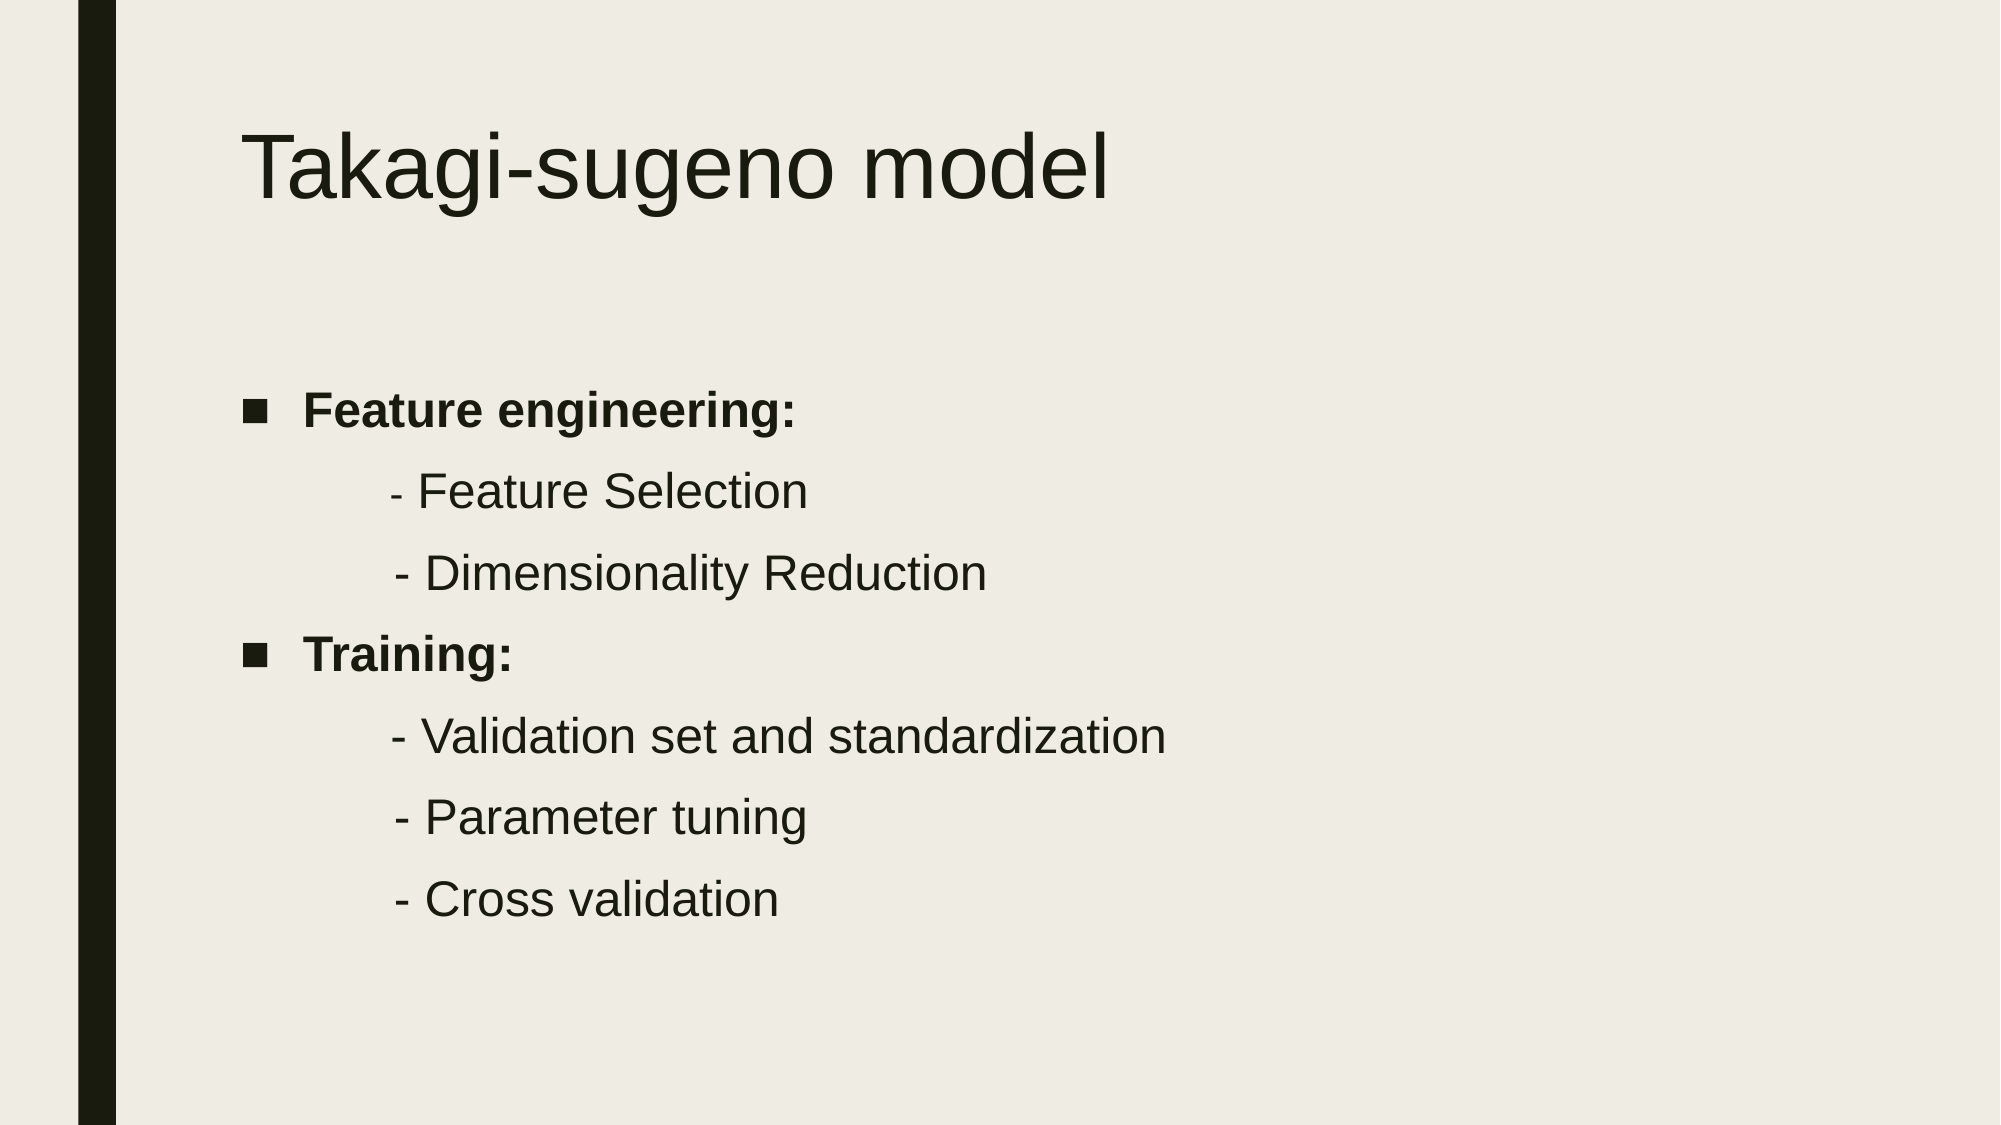

# Takagi-sugeno model
Feature engineering:
             - Feature Selection
           - Dimensionality Reduction
Training:
            - Validation set and standardization
           - Parameter tuning
           - Cross validation